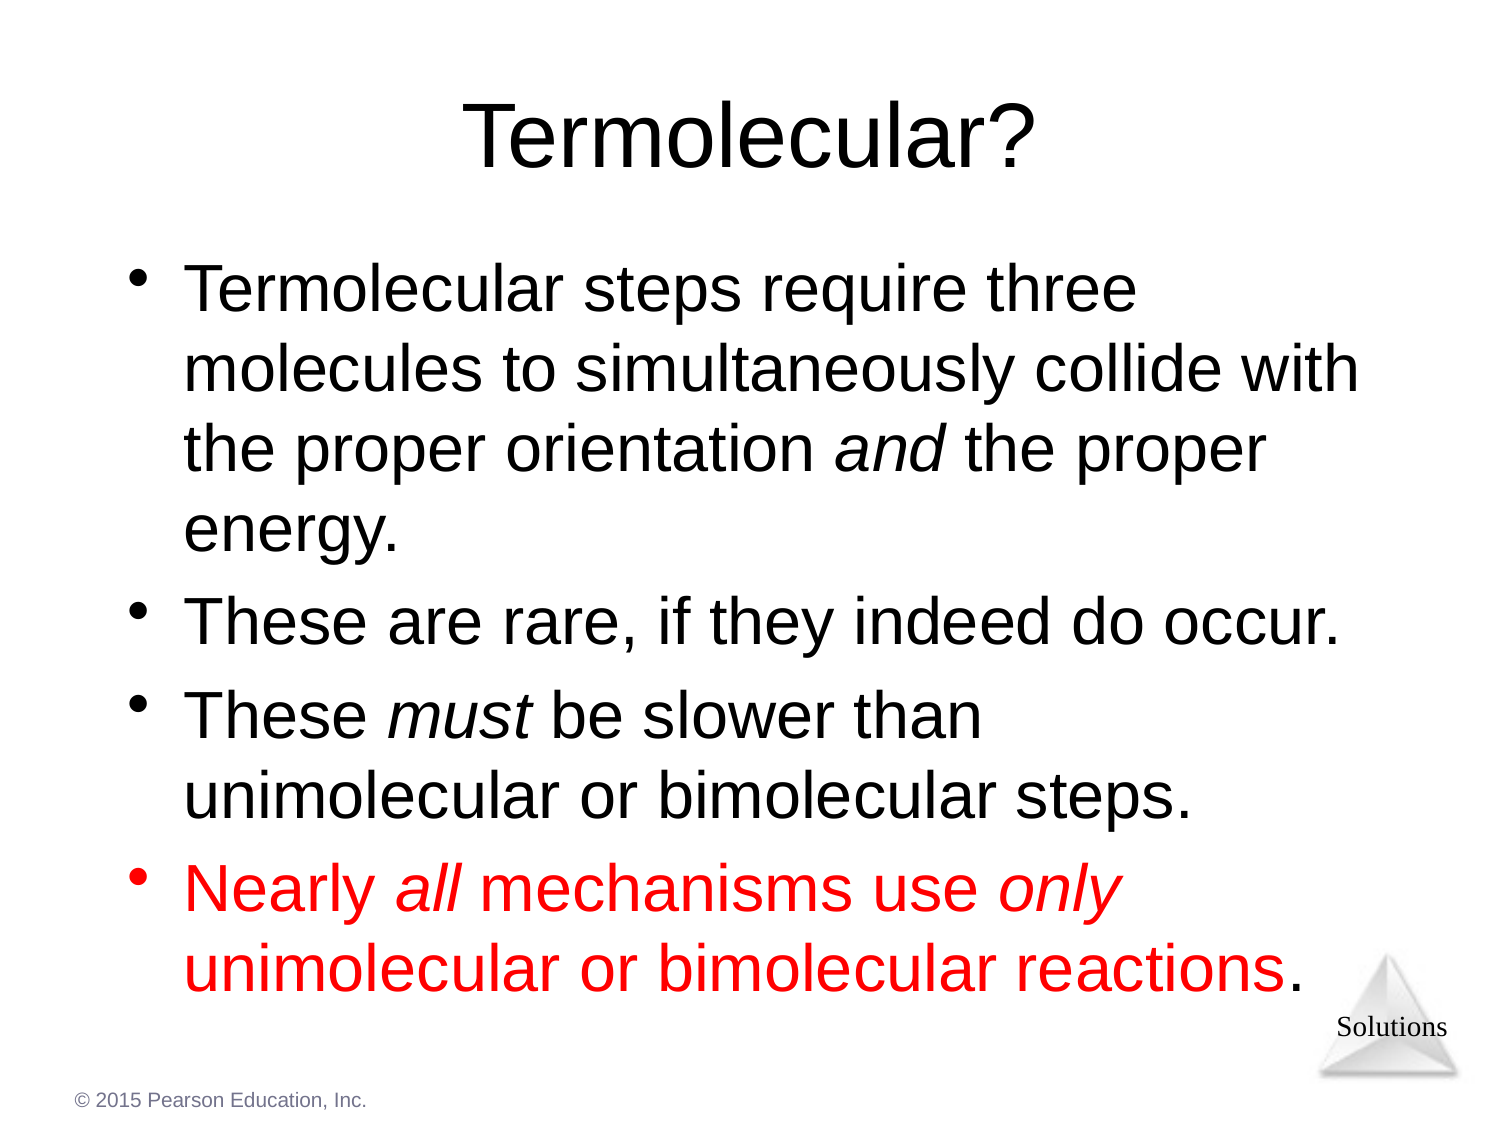

# Termolecular?
Termolecular steps require three molecules to simultaneously collide with the proper orientation and the proper energy.
These are rare, if they indeed do occur.
These must be slower than unimolecular or bimolecular steps.
Nearly all mechanisms use only unimolecular or bimolecular reactions.